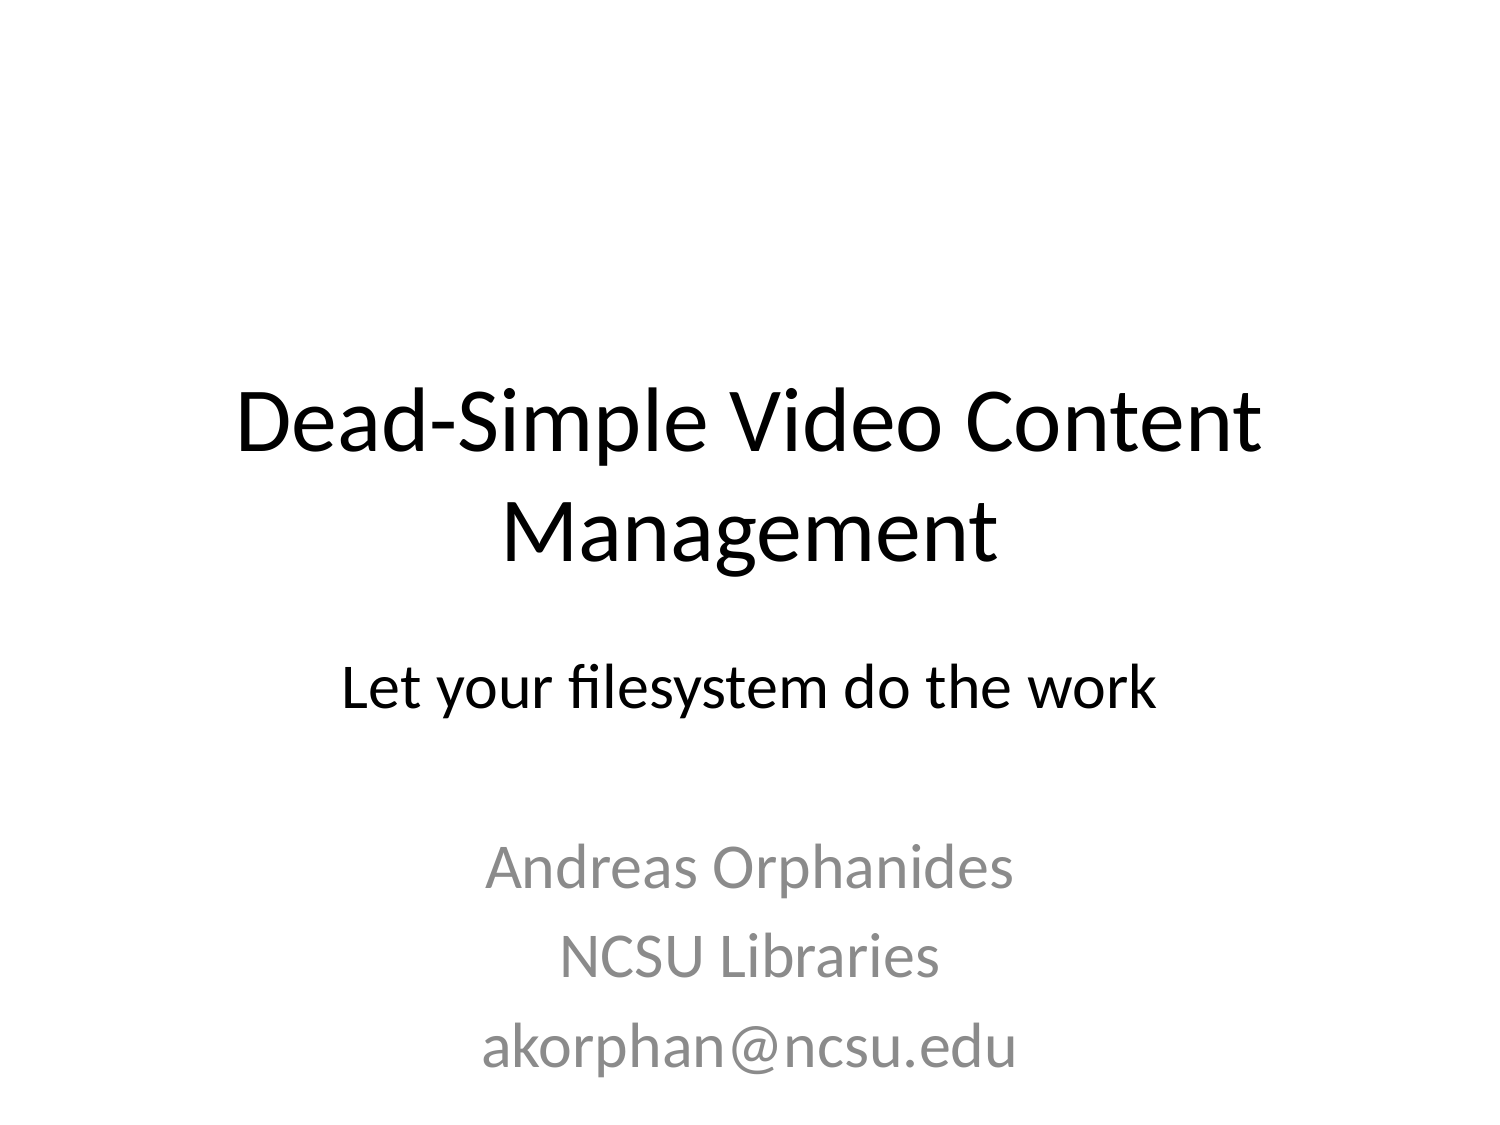

# Dead-Simple Video Content Management
Let your filesystem do the work

Andreas Orphanides
NCSU Libraries
akorphan@ncsu.edu